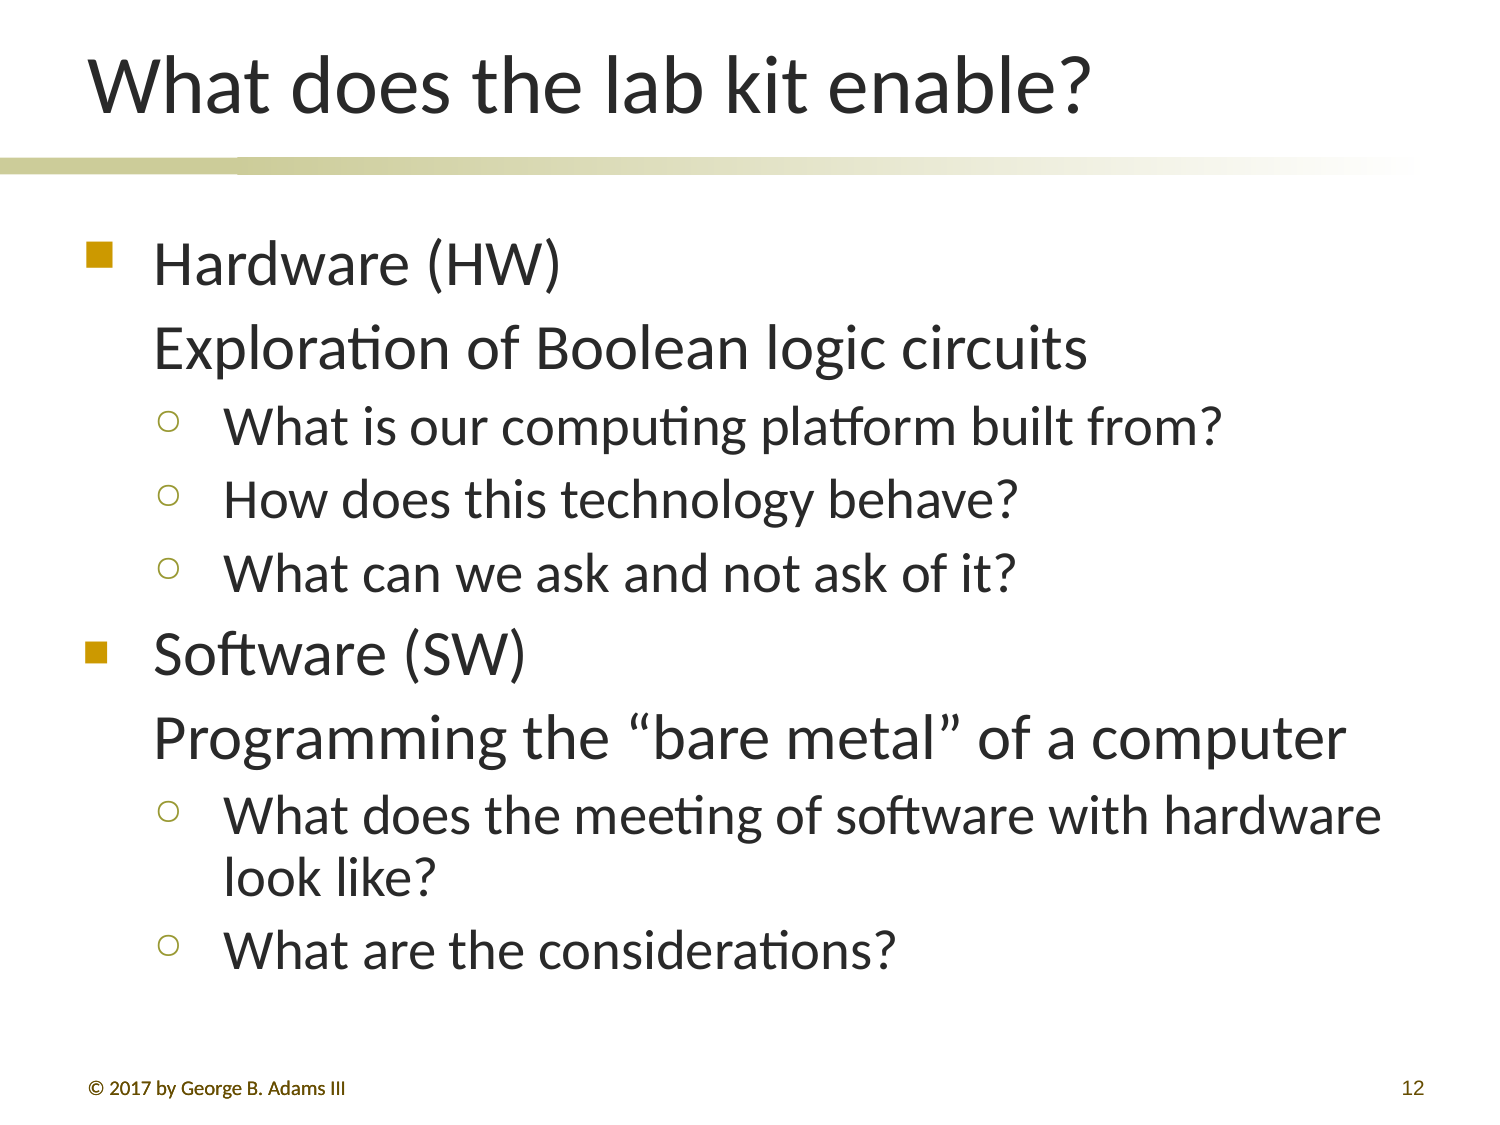

# What does the lab kit enable?
Hardware (HW)
Exploration of Boolean logic circuits
What is our computing platform built from?
How does this technology behave?
What can we ask and not ask of it?
Software (SW)
Programming the “bare metal” of a computer
What does the meeting of software with hardware look like?
What are the considerations?
© 2017 by George B. Adams III
12